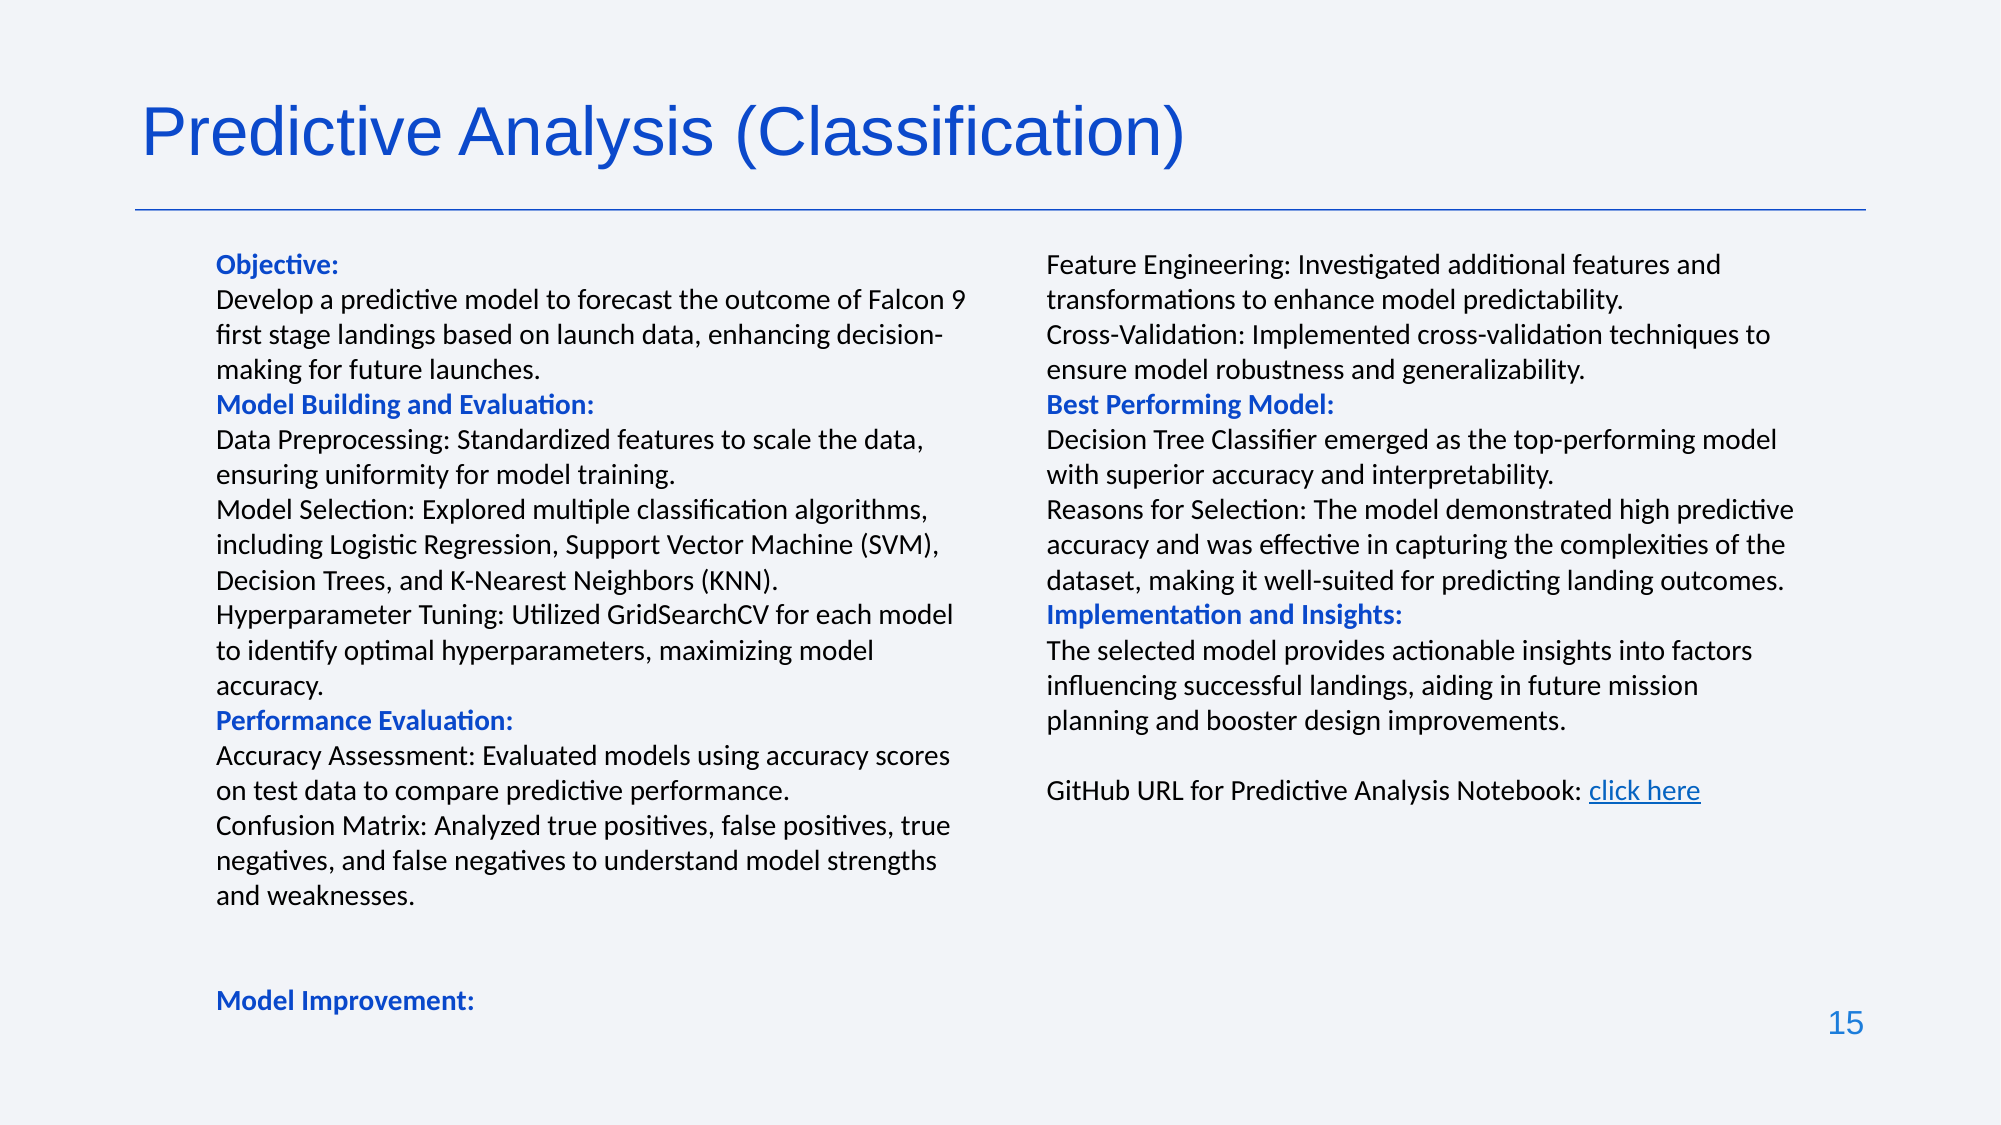

Predictive Analysis (Classification)
Objective:
Develop a predictive model to forecast the outcome of Falcon 9 first stage landings based on launch data, enhancing decision-making for future launches.
Model Building and Evaluation:
Data Preprocessing: Standardized features to scale the data, ensuring uniformity for model training.
Model Selection: Explored multiple classification algorithms, including Logistic Regression, Support Vector Machine (SVM), Decision Trees, and K-Nearest Neighbors (KNN).
Hyperparameter Tuning: Utilized GridSearchCV for each model to identify optimal hyperparameters, maximizing model accuracy.
Performance Evaluation:
Accuracy Assessment: Evaluated models using accuracy scores on test data to compare predictive performance.
Confusion Matrix: Analyzed true positives, false positives, true negatives, and false negatives to understand model strengths and weaknesses.

Model Improvement:
Feature Engineering: Investigated additional features and transformations to enhance model predictability.
Cross-Validation: Implemented cross-validation techniques to ensure model robustness and generalizability.
Best Performing Model:
Decision Tree Classifier emerged as the top-performing model with superior accuracy and interpretability.
Reasons for Selection: The model demonstrated high predictive accuracy and was effective in capturing the complexities of the dataset, making it well-suited for predicting landing outcomes.
Implementation and Insights:
The selected model provides actionable insights into factors influencing successful landings, aiding in future mission planning and booster design improvements.

GitHub URL for Predictive Analysis Notebook: click here
15